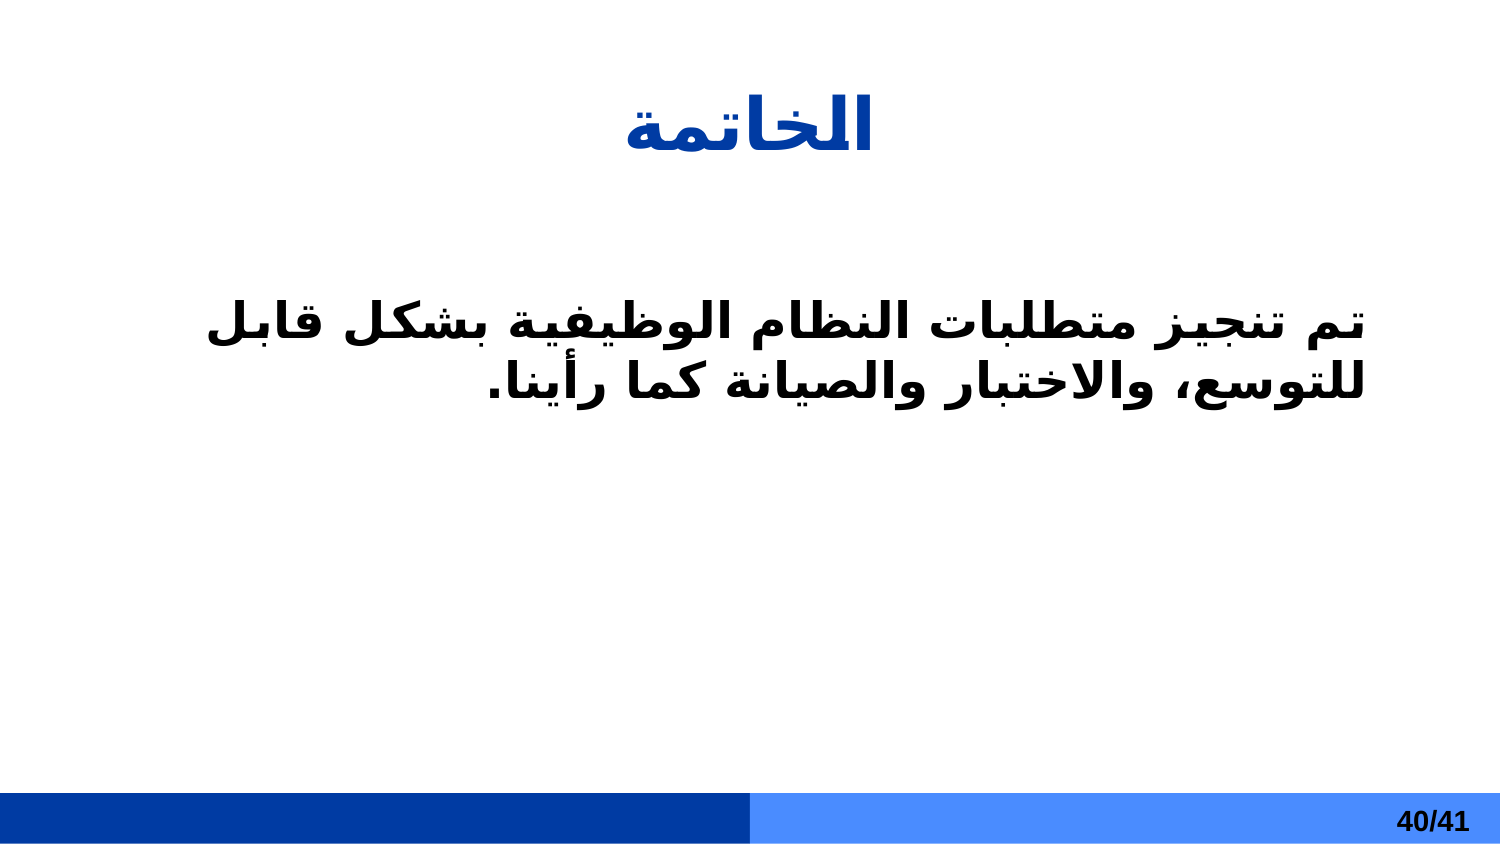

# الخاتمة
تم تنجيز متطلبات النظام الوظيفية بشكل قابل للتوسع، والاختبار والصيانة كما رأينا.
40/41